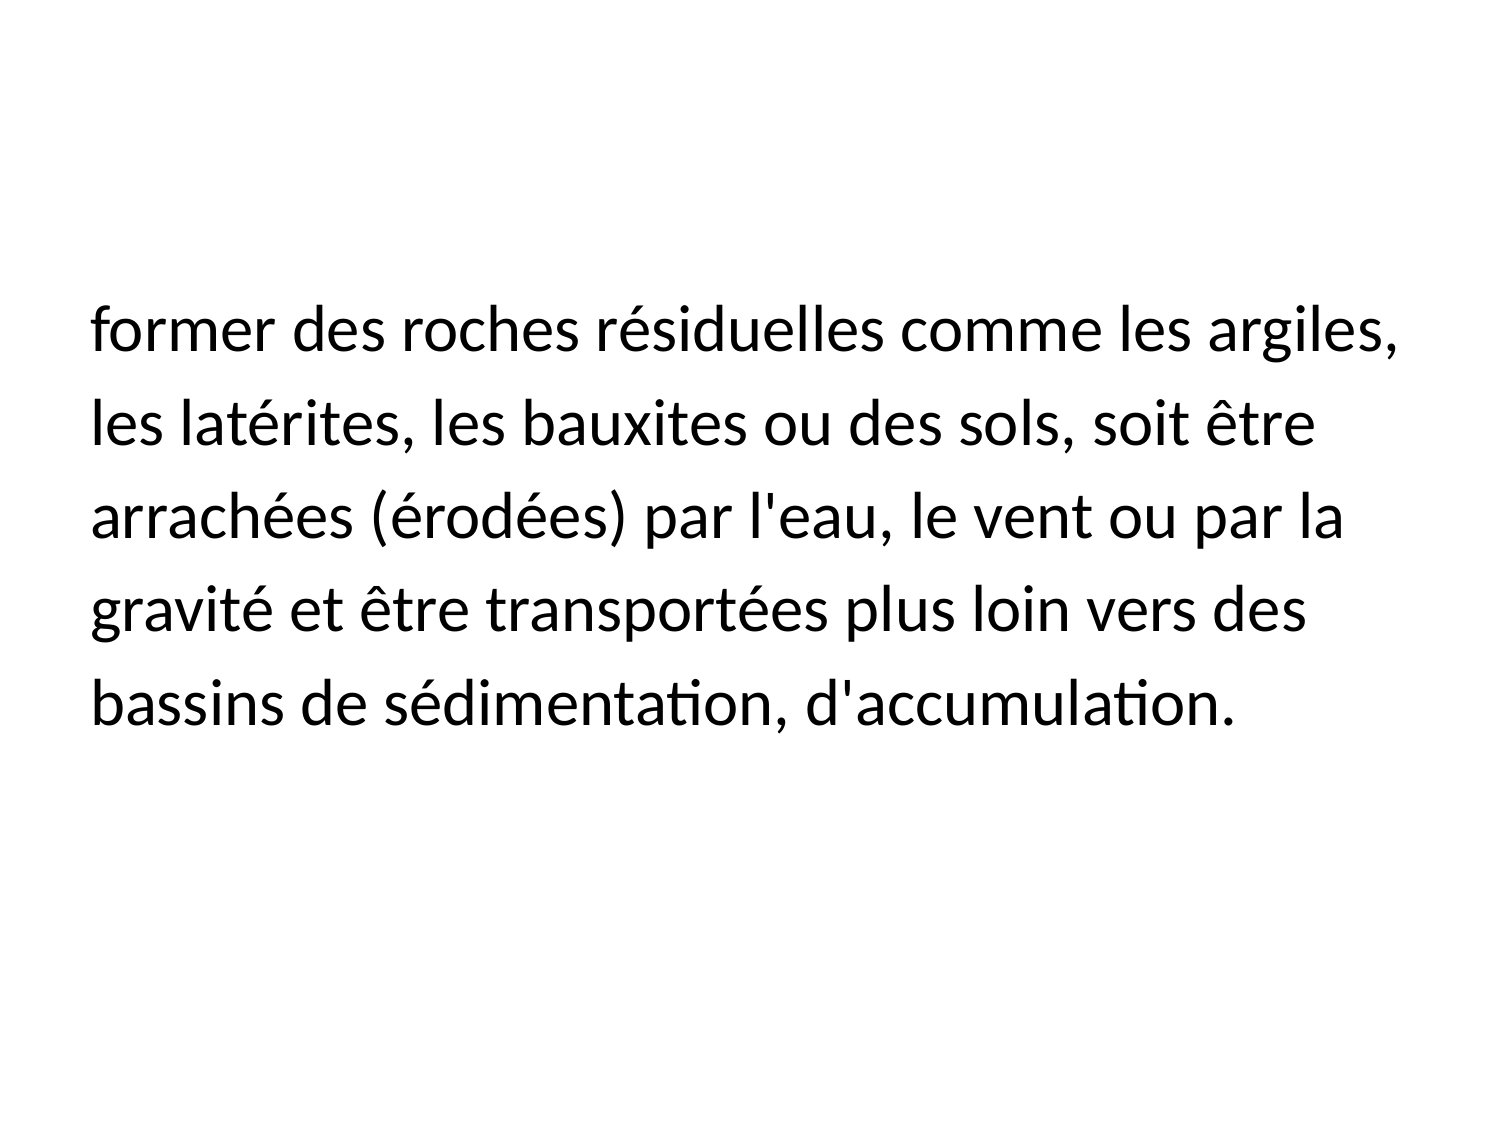

former des roches résiduelles comme les argiles,
les latérites, les bauxites ou des sols, soit être
arrachées (érodées) par l'eau, le vent ou par la
gravité et être transportées plus loin vers des
bassins de sédimentation, d'accumulation.